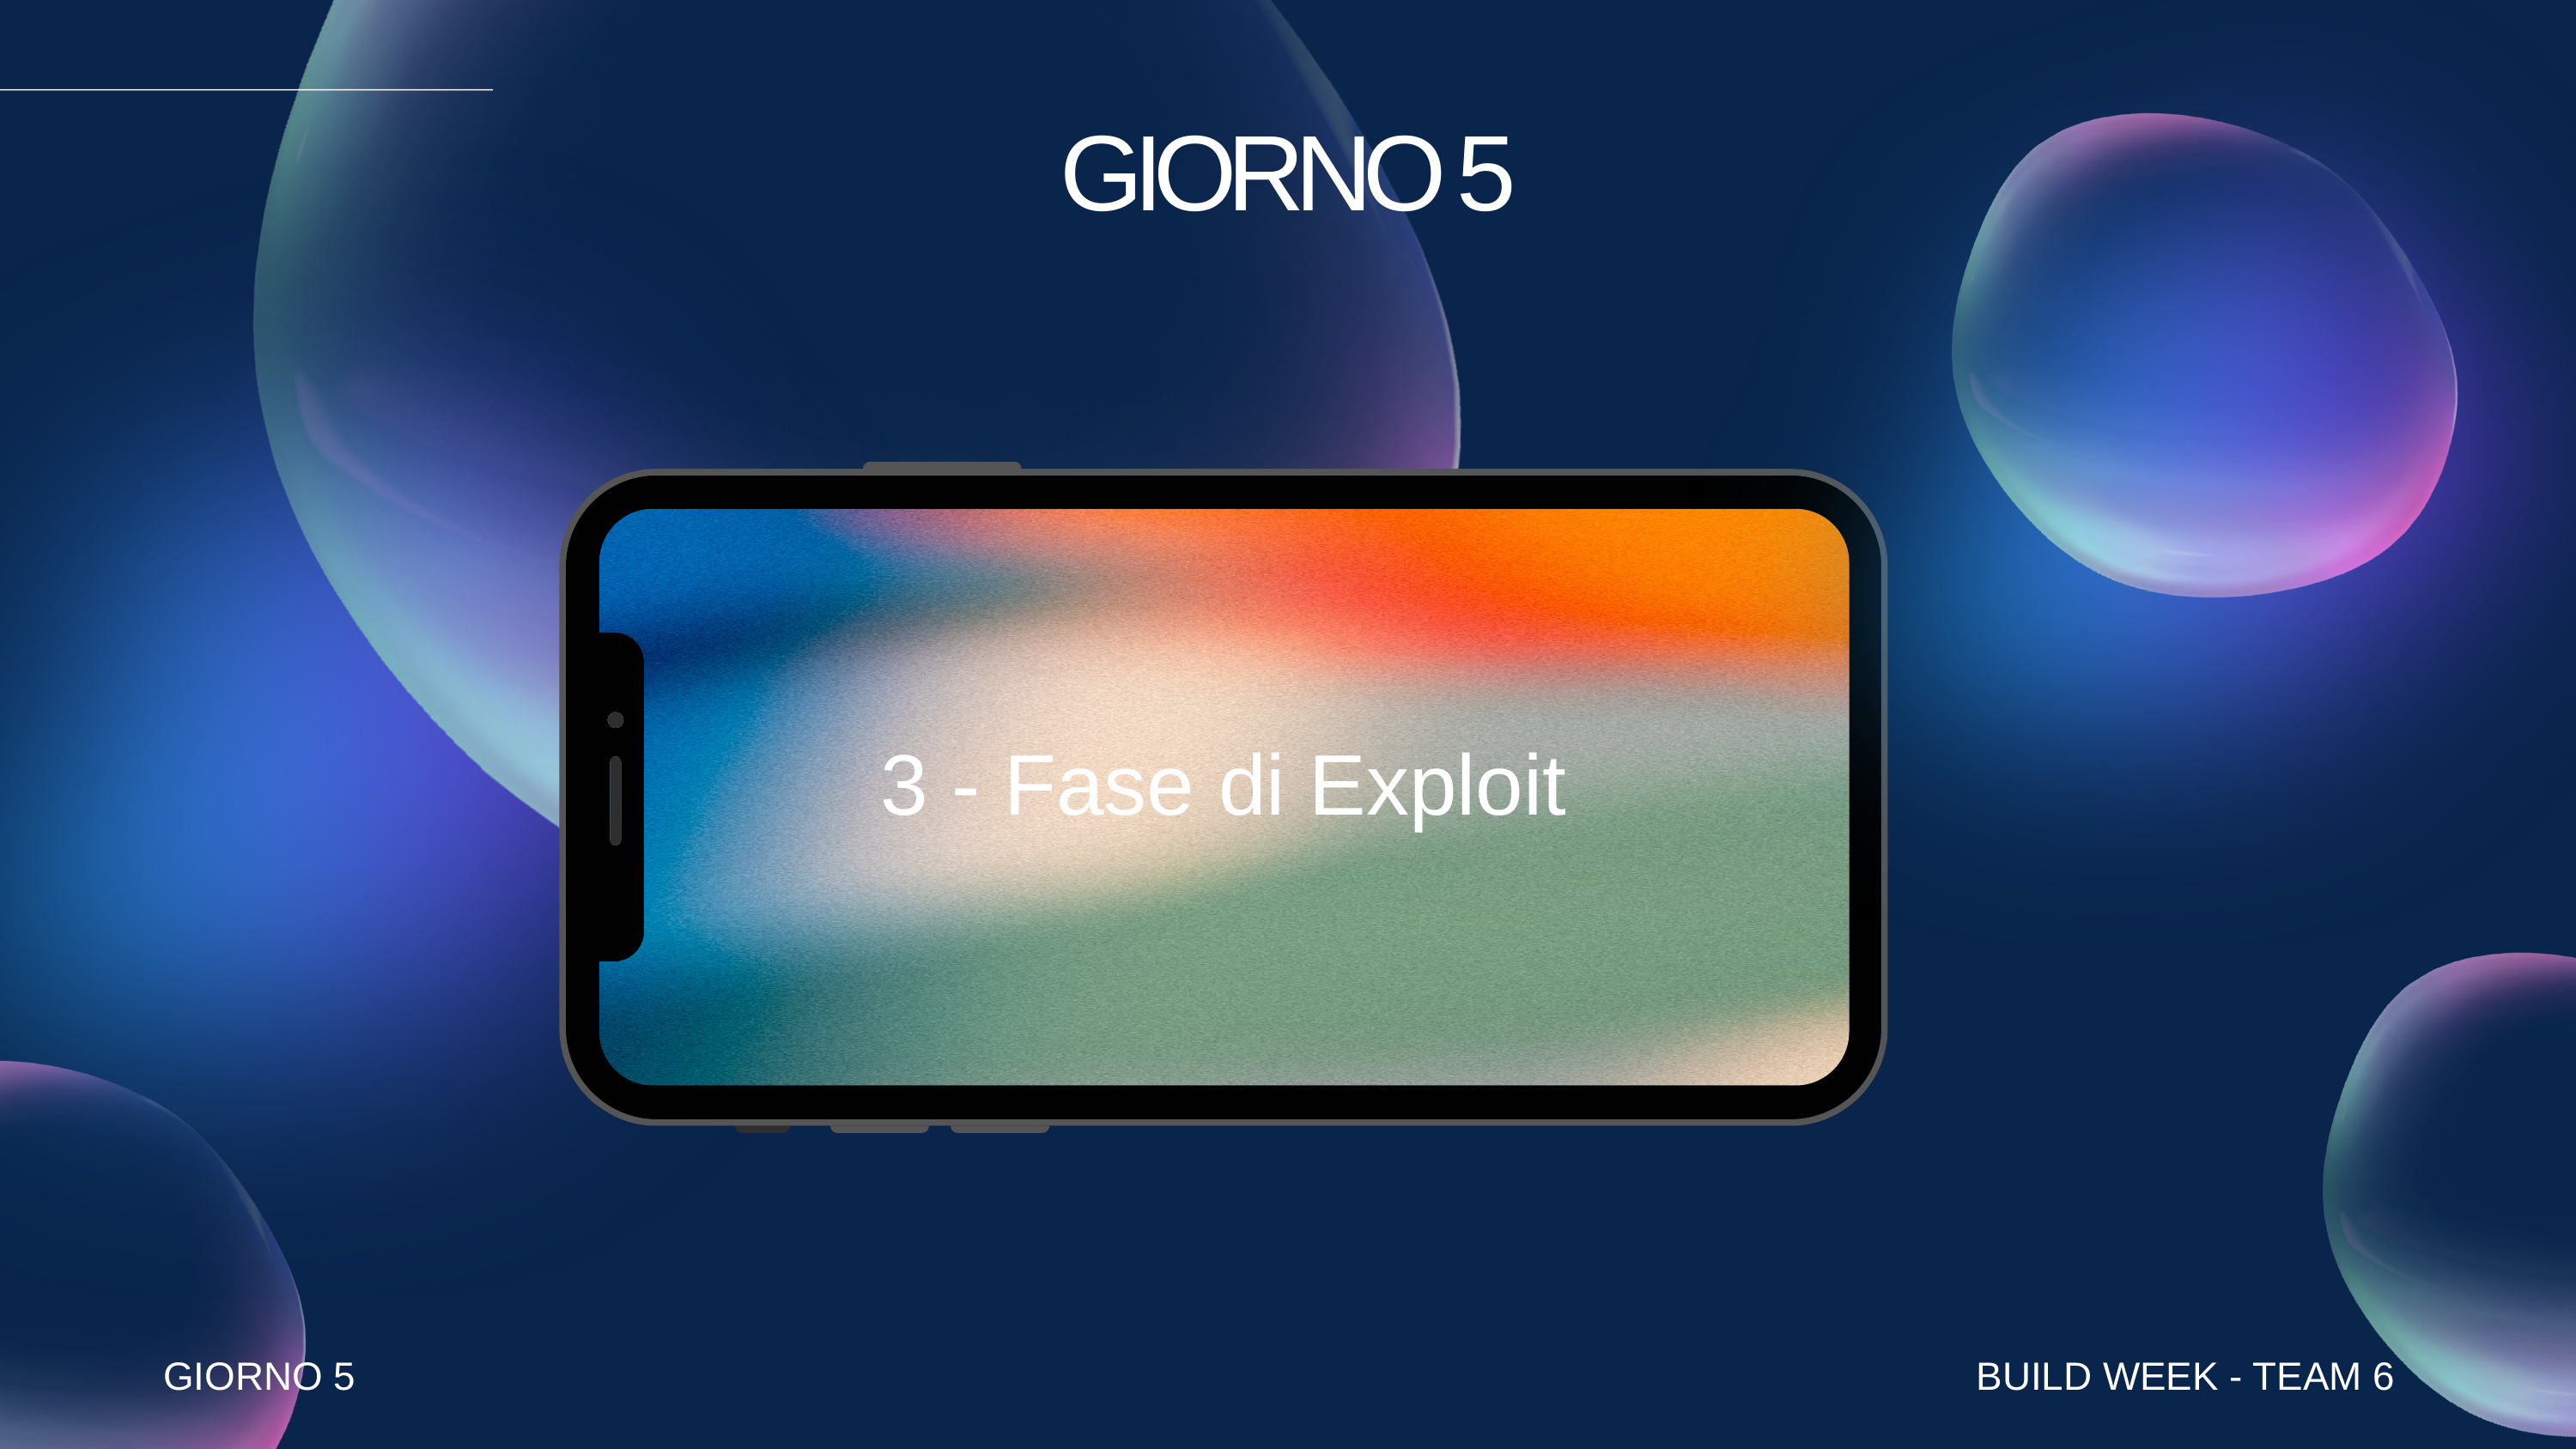

GIORNO 5

3 - Fase di Exploit

GIORNO 5
BUILD WEEK - TEAM 6